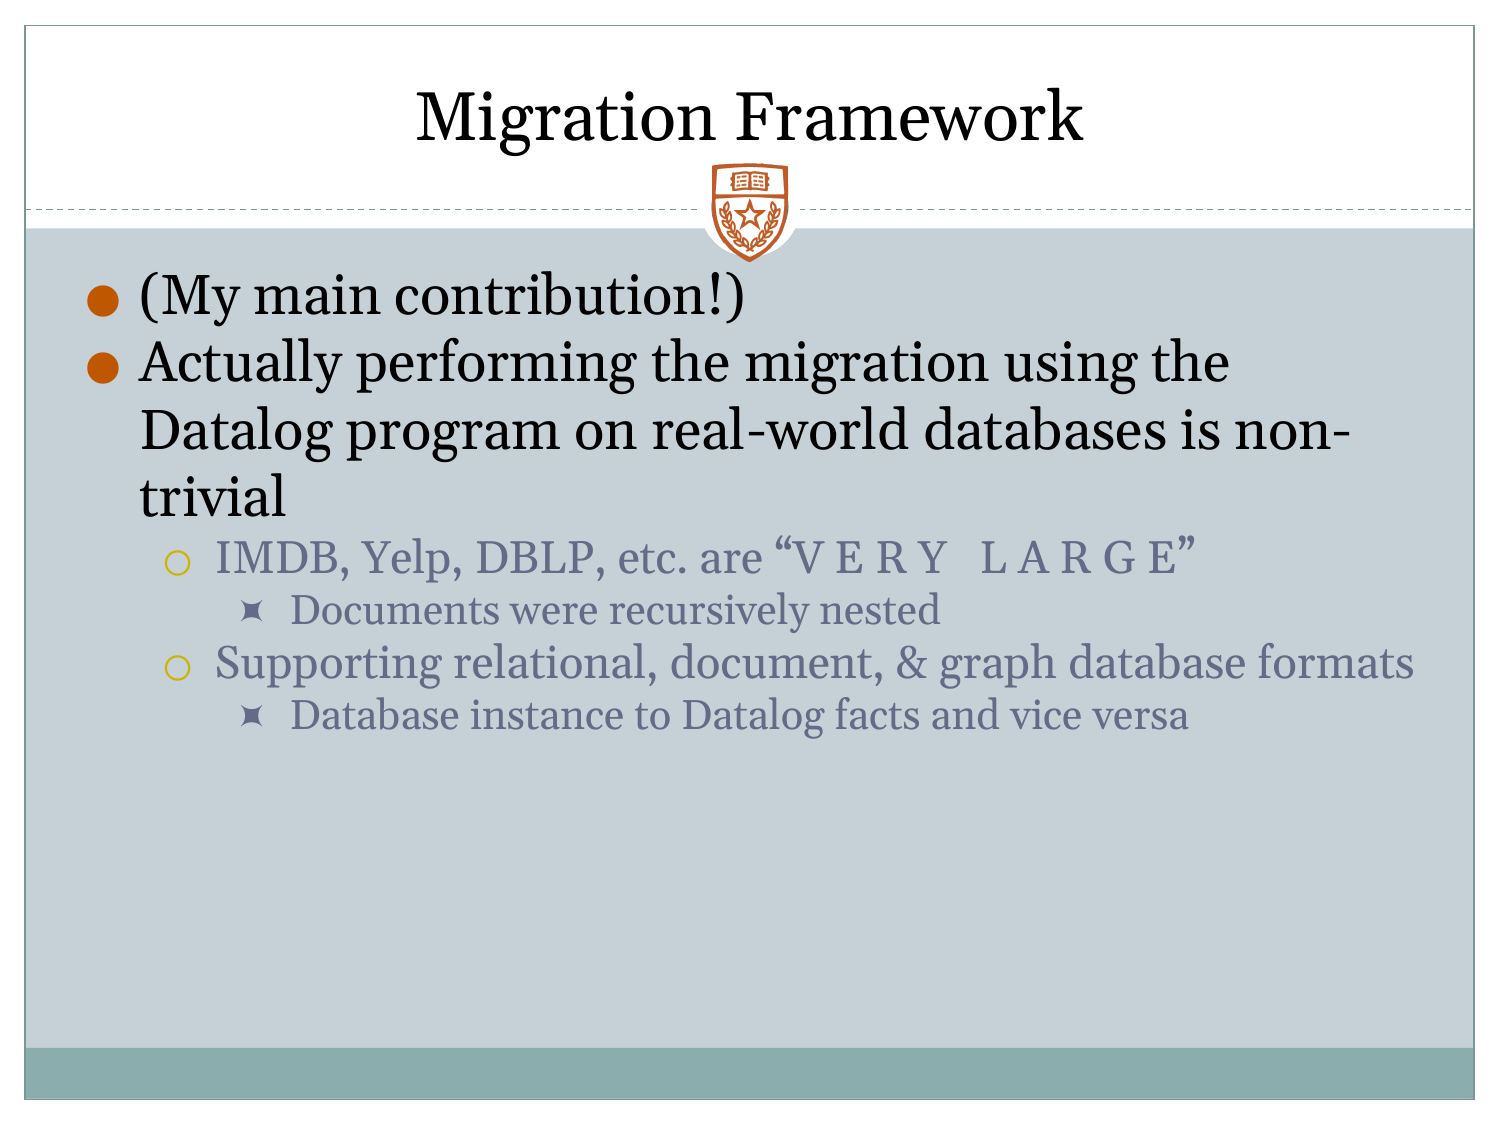

# Migration Framework
(My main contribution!)
Actually performing the migration using the Datalog program on real-world databases is non-trivial
IMDB, Yelp, DBLP, etc. are “V E R Y   L A R G E”
Documents were recursively nested
Supporting relational, document, & graph database formats
Database instance to Datalog facts and vice versa